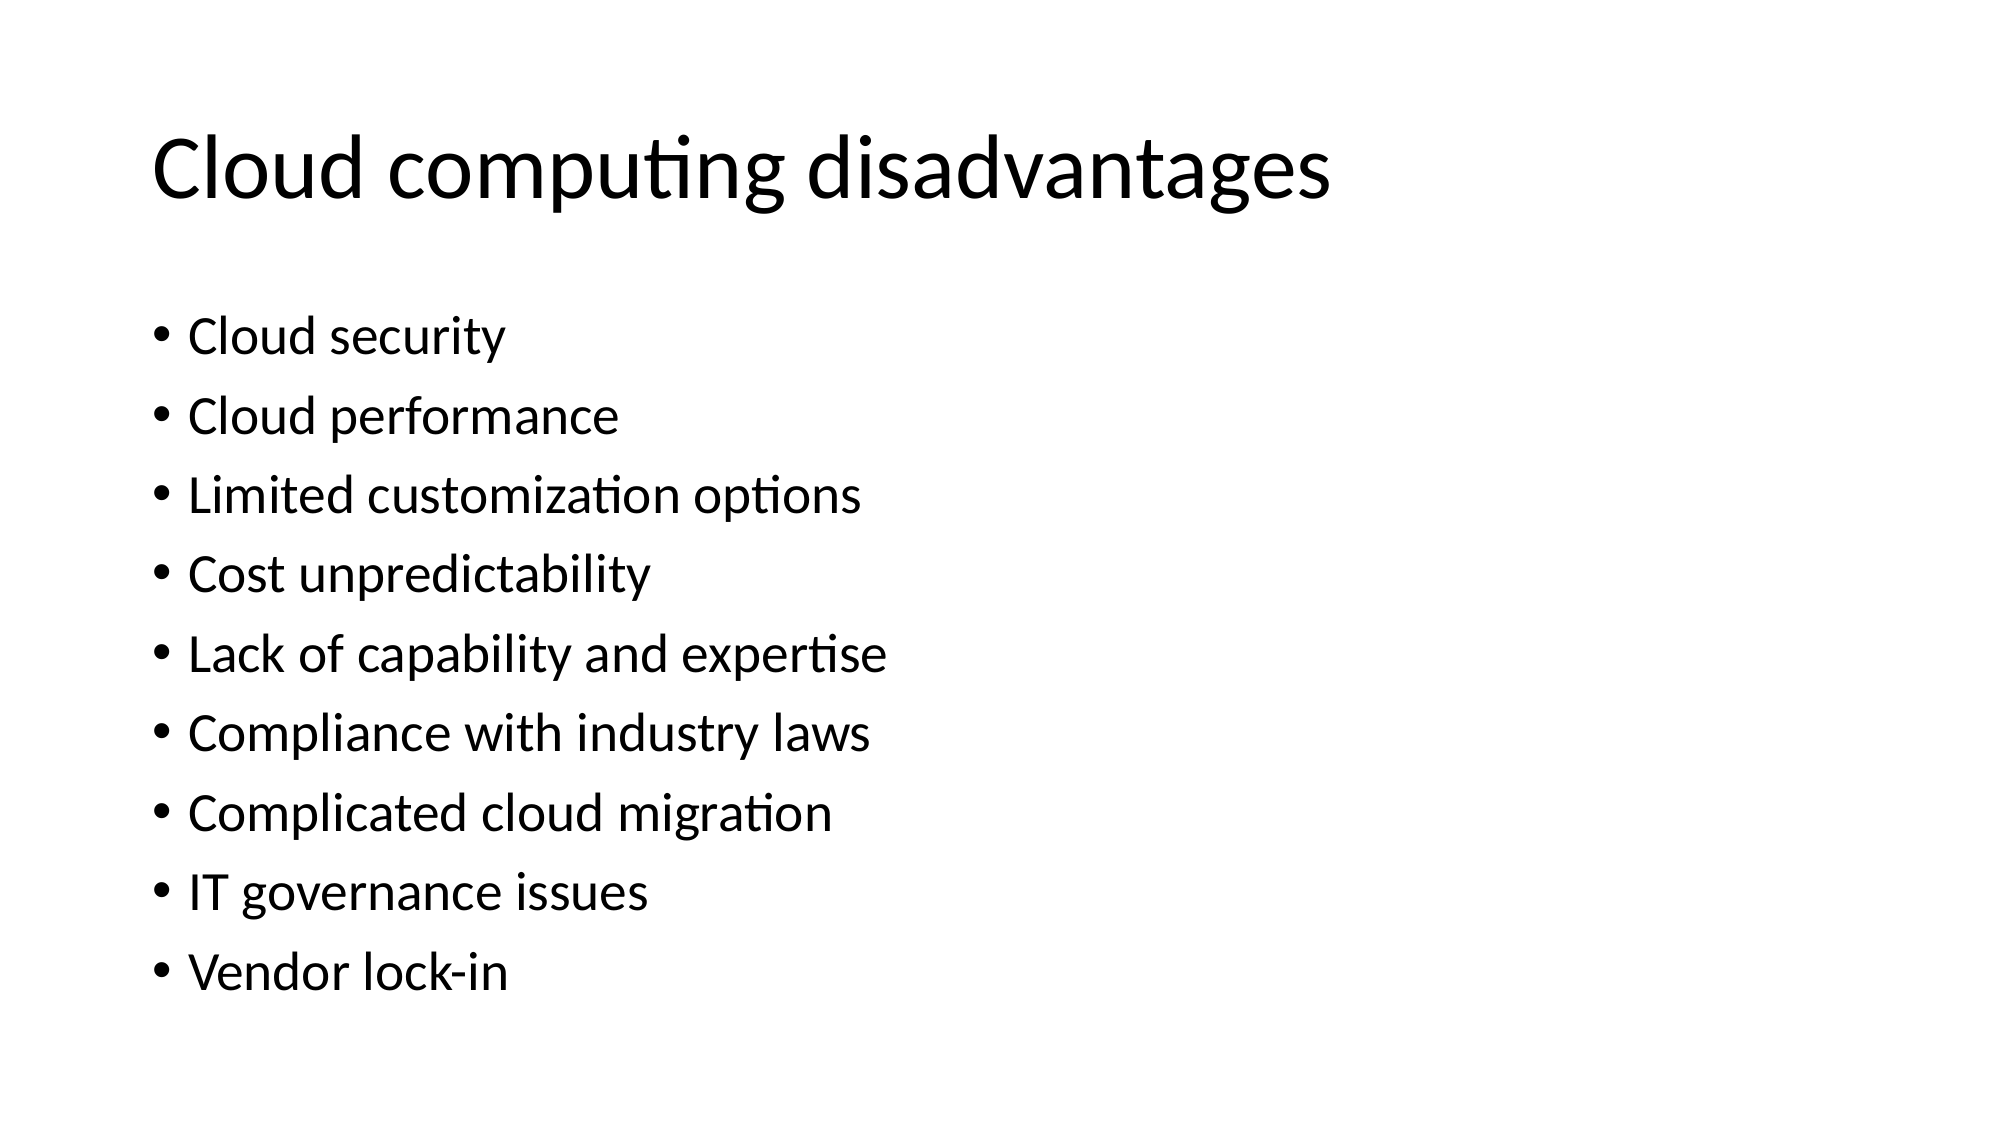

# Cloud computing disadvantages
Cloud security
Cloud performance
Limited customization options
Cost unpredictability
Lack of capability and expertise
Compliance with industry laws
Complicated cloud migration
IT governance issues
Vendor lock-in